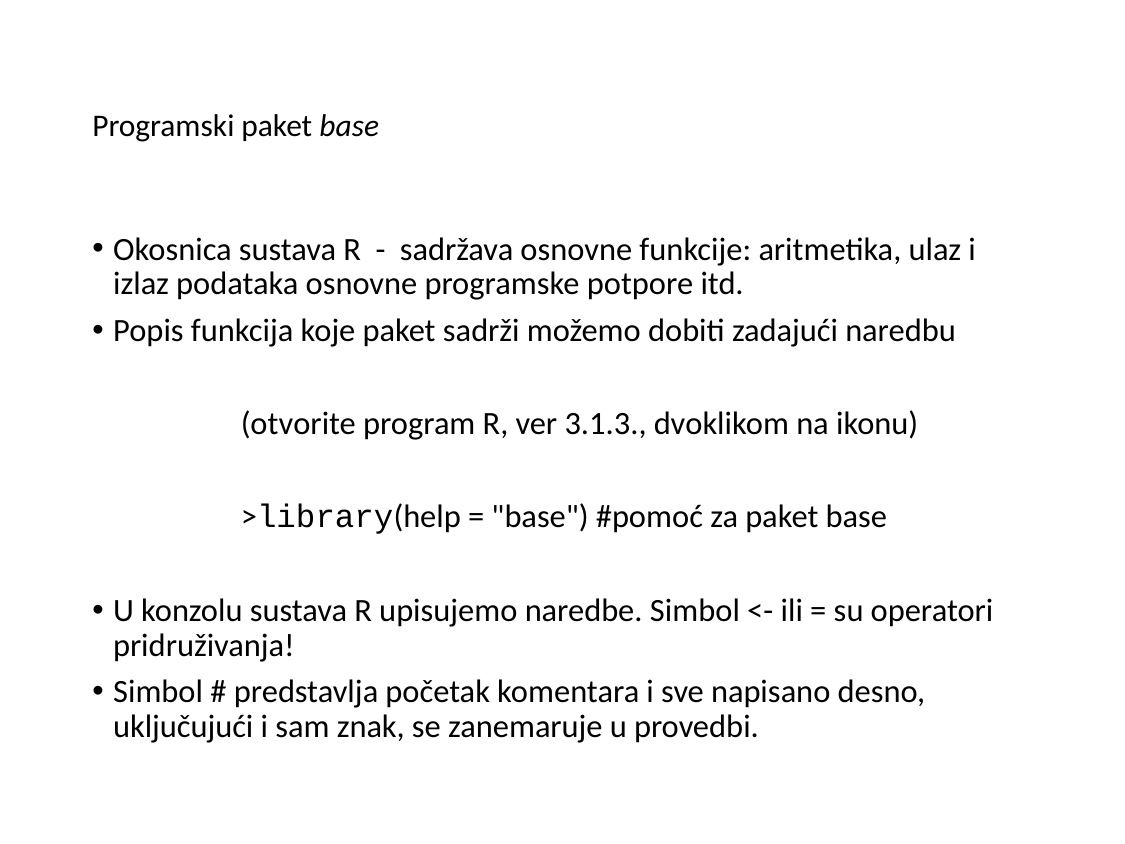

# Programski paket base
Okosnica sustava R  -  sadržava osnovne funkcije: aritmetika, ulaz i izlaz podataka osnovne programske potpore itd.
Popis funkcija koje paket sadrži možemo dobiti zadajući naredbu

		(otvorite program R, ver 3.1.3., dvoklikom na ikonu)

		>library(help = "base") #pomoć za paket base

U konzolu sustava R upisujemo naredbe. Simbol <- ili = su operatori pridruživanja!
Simbol # predstavlja početak komentara i sve napisano desno, uključujući i sam znak, se zanemaruje u provedbi.